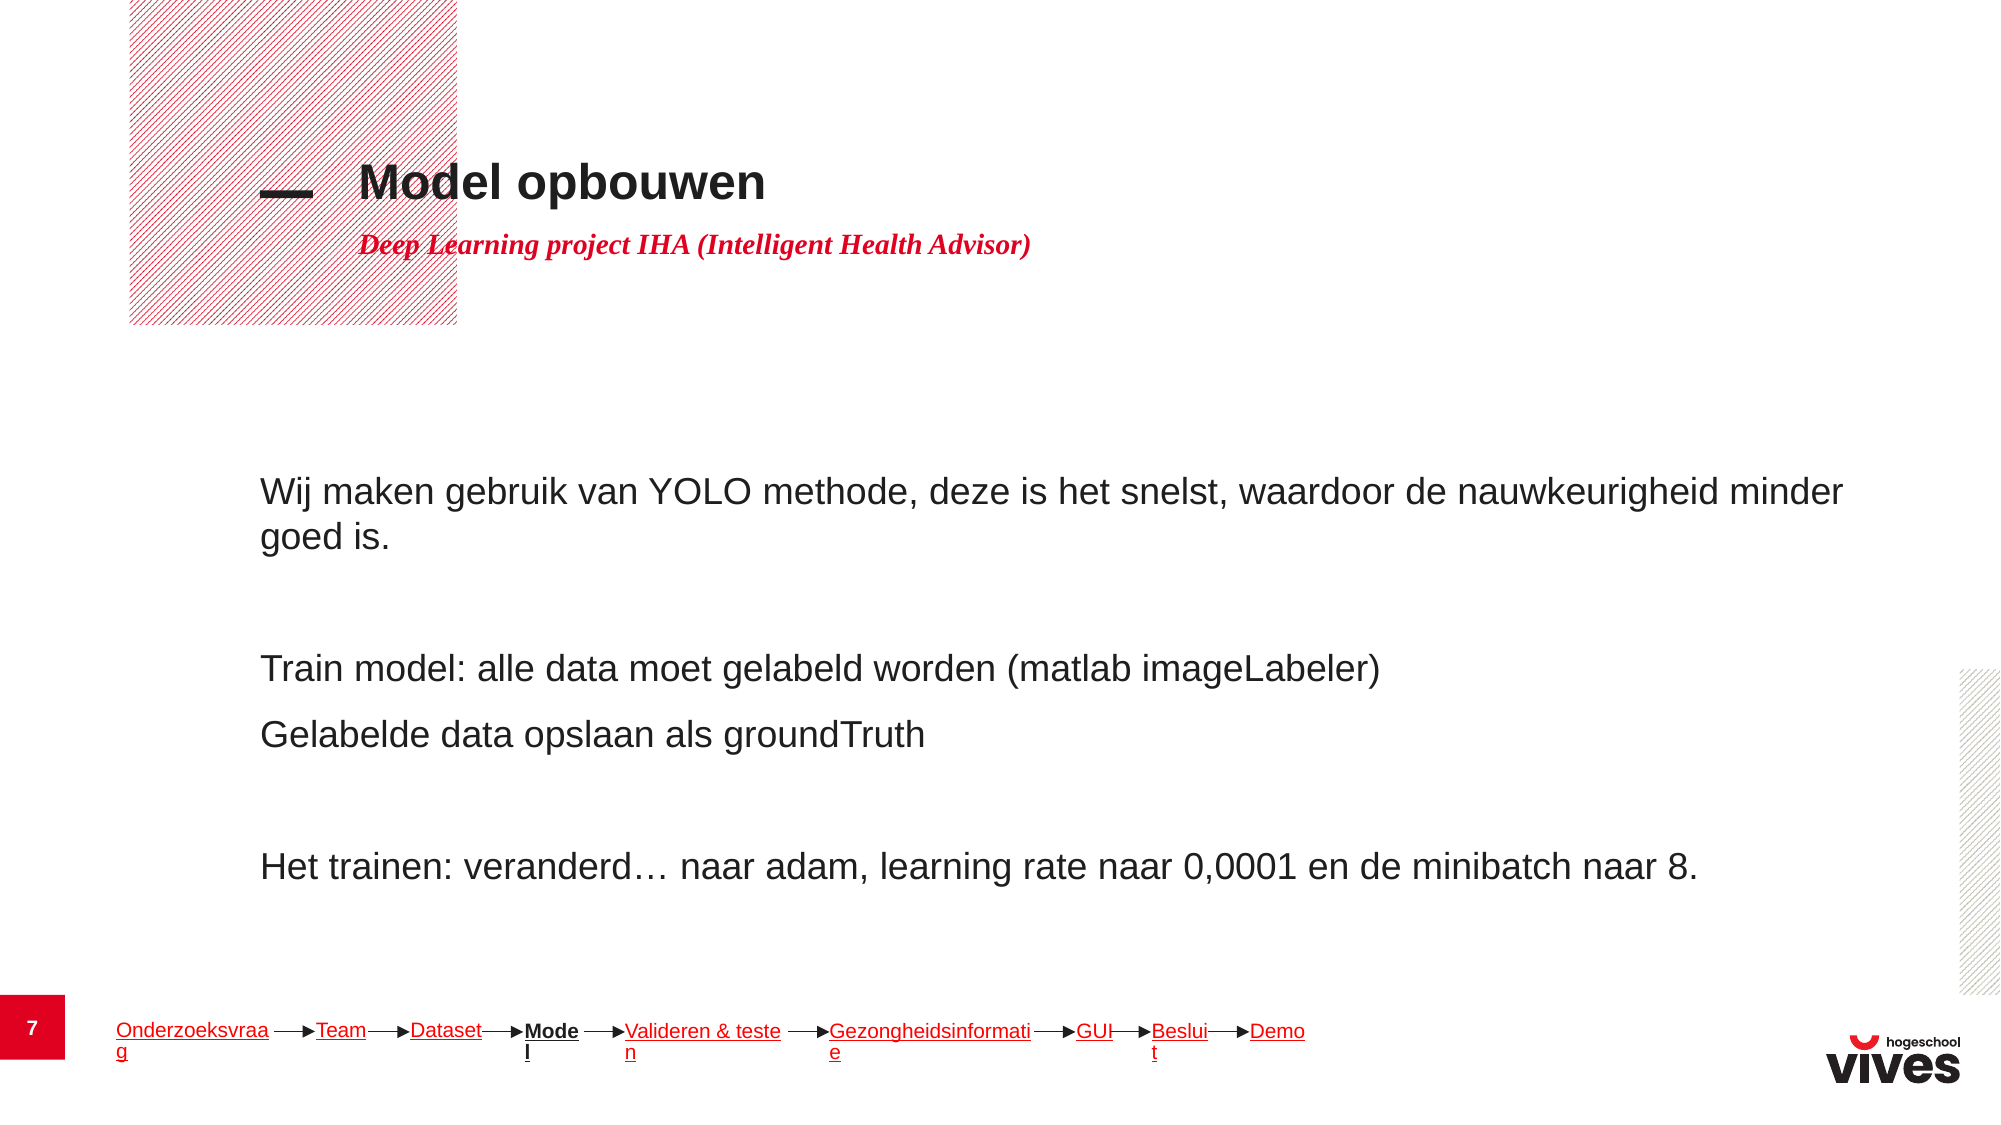

# Model opbouwen
Deep Learning project IHA (Intelligent Health Advisor)
Wij maken gebruik van YOLO methode, deze is het snelst, waardoor de nauwkeurigheid minder goed is.

Train model: alle data moet gelabeld worden (matlab imageLabeler)
Gelabelde data opslaan als groundTruth

Het trainen: veranderd… naar adam, learning rate naar 0,0001 en de minibatch naar 8.

Dataset
Team
Onderzoeksvraag
Valideren & testen
Gezongheidsinformatie
GUI
Demo
Besluit
Model